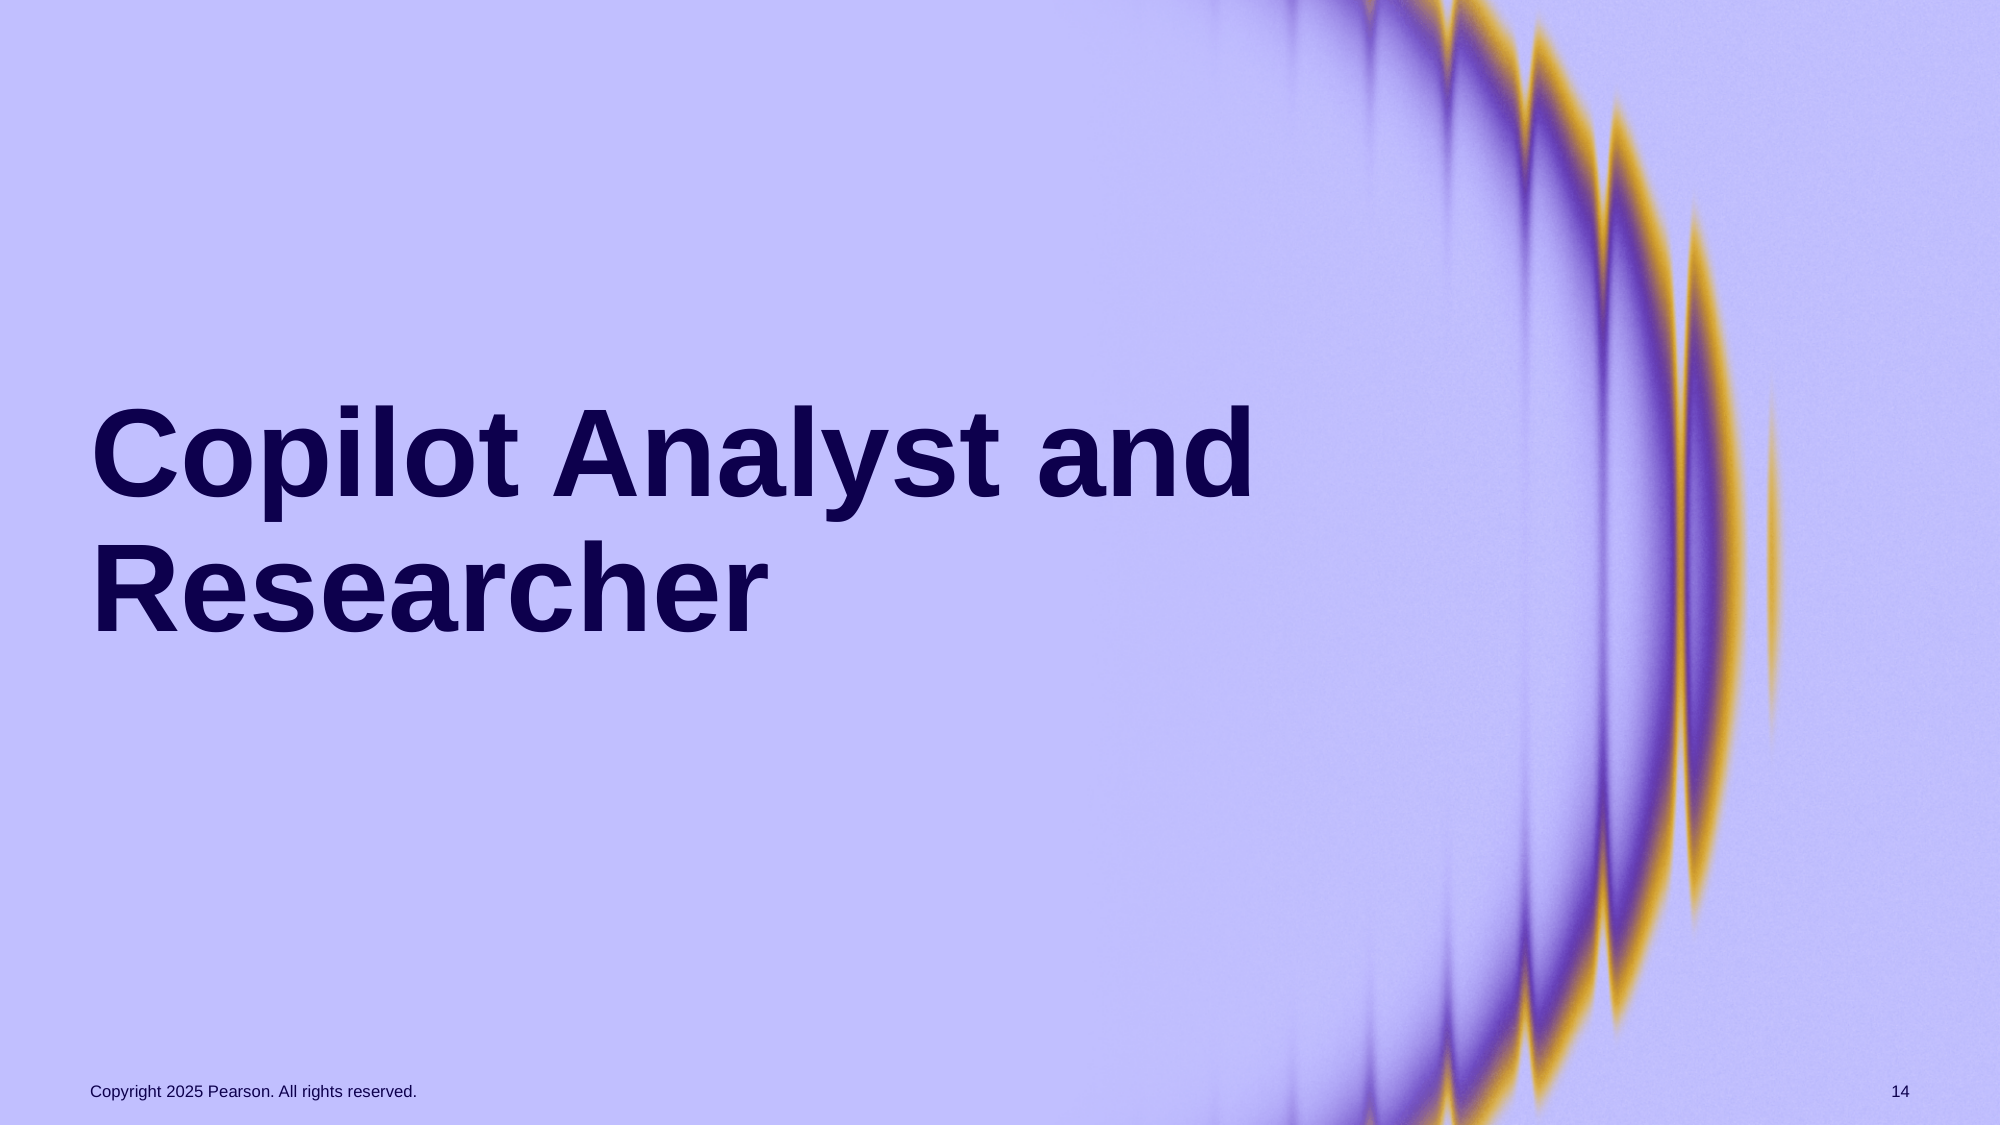

# Copilot Analyst and Researcher

Copyright 2025 Pearson. All rights reserved.
14